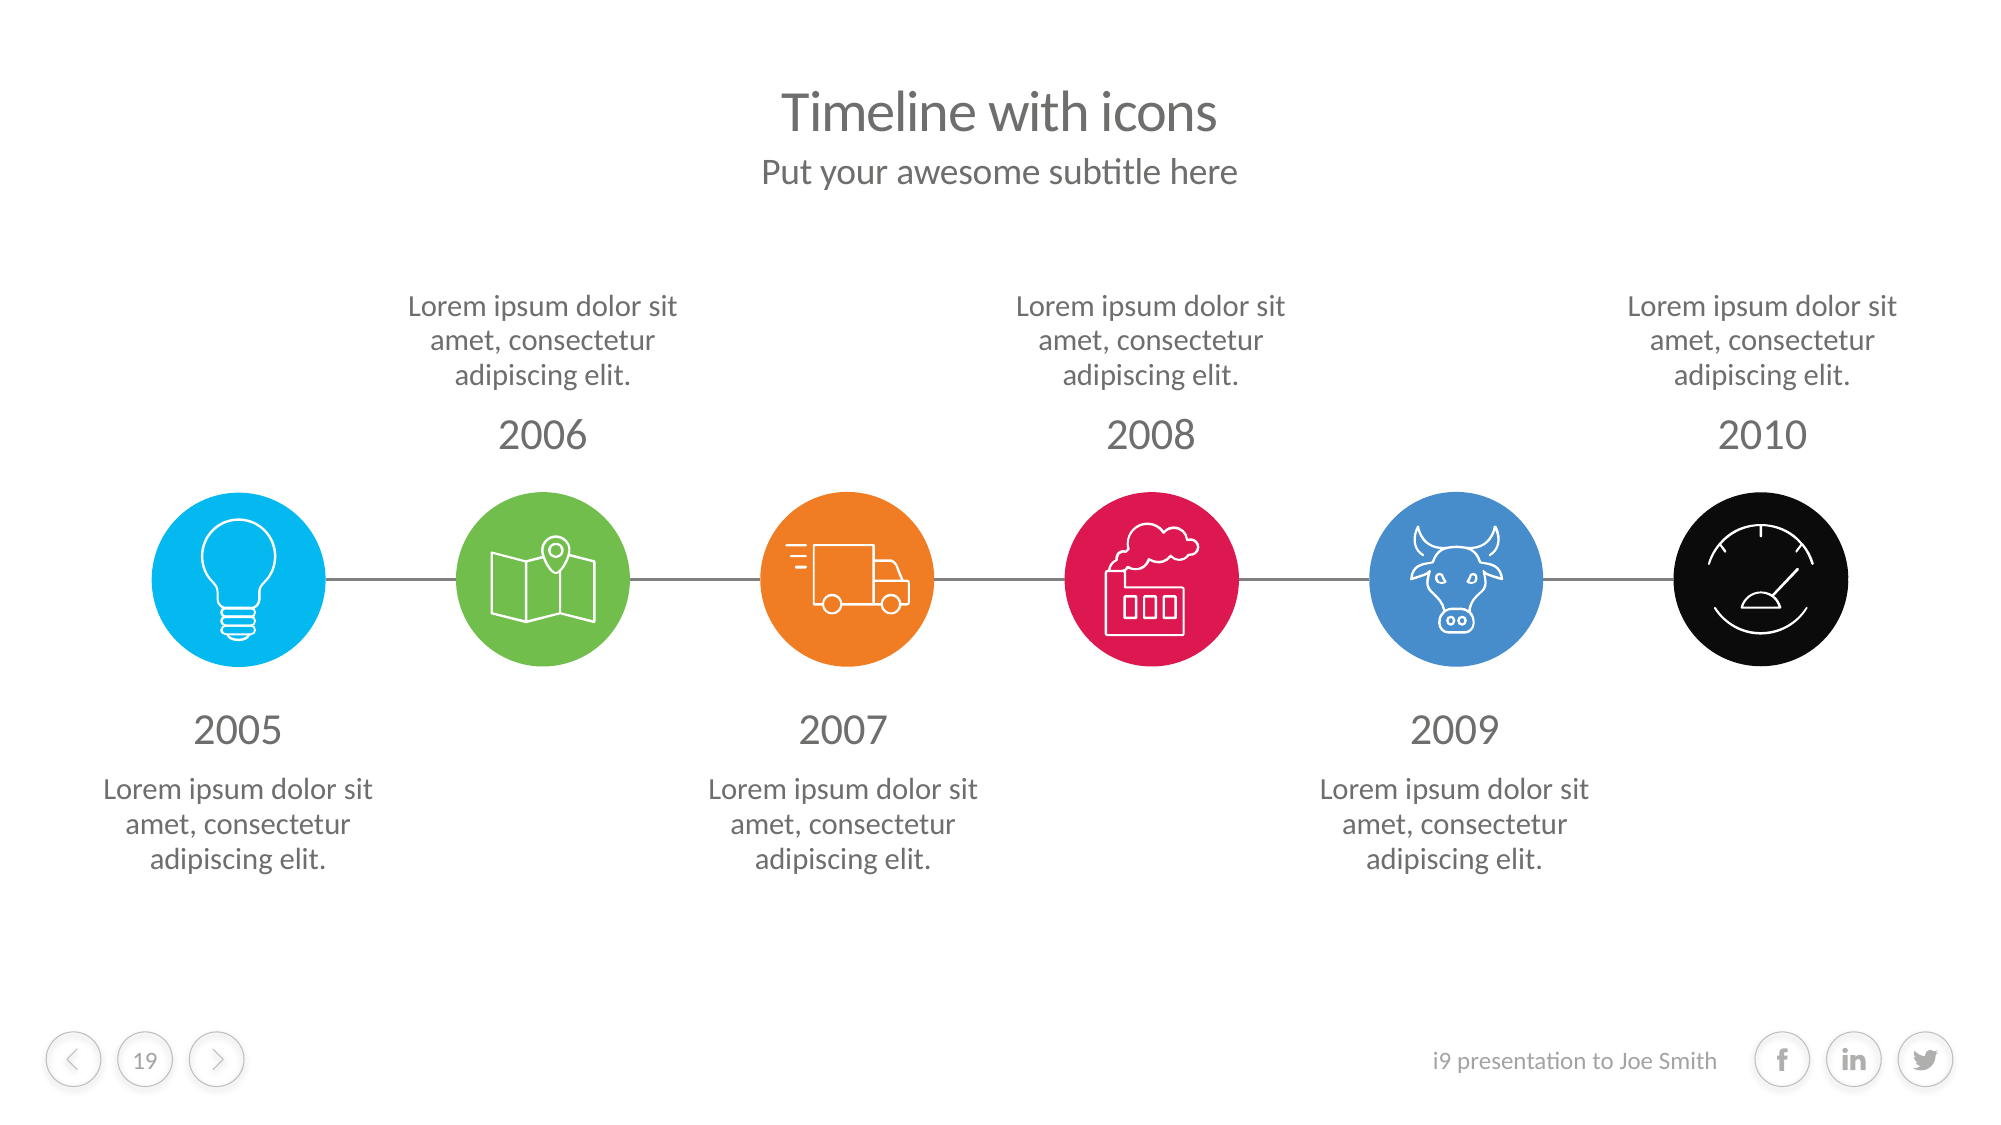

# Timeline with icons
Put your awesome subtitle here
Lorem ipsum dolor sit amet, consectetur adipiscing elit.
2006
Lorem ipsum dolor sit amet, consectetur adipiscing elit.
2008
Lorem ipsum dolor sit amet, consectetur adipiscing elit.
2010

2005
Lorem ipsum dolor sit amet, consectetur adipiscing elit.
2007
Lorem ipsum dolor sit amet, consectetur adipiscing elit.
2009
Lorem ipsum dolor sit amet, consectetur adipiscing elit.